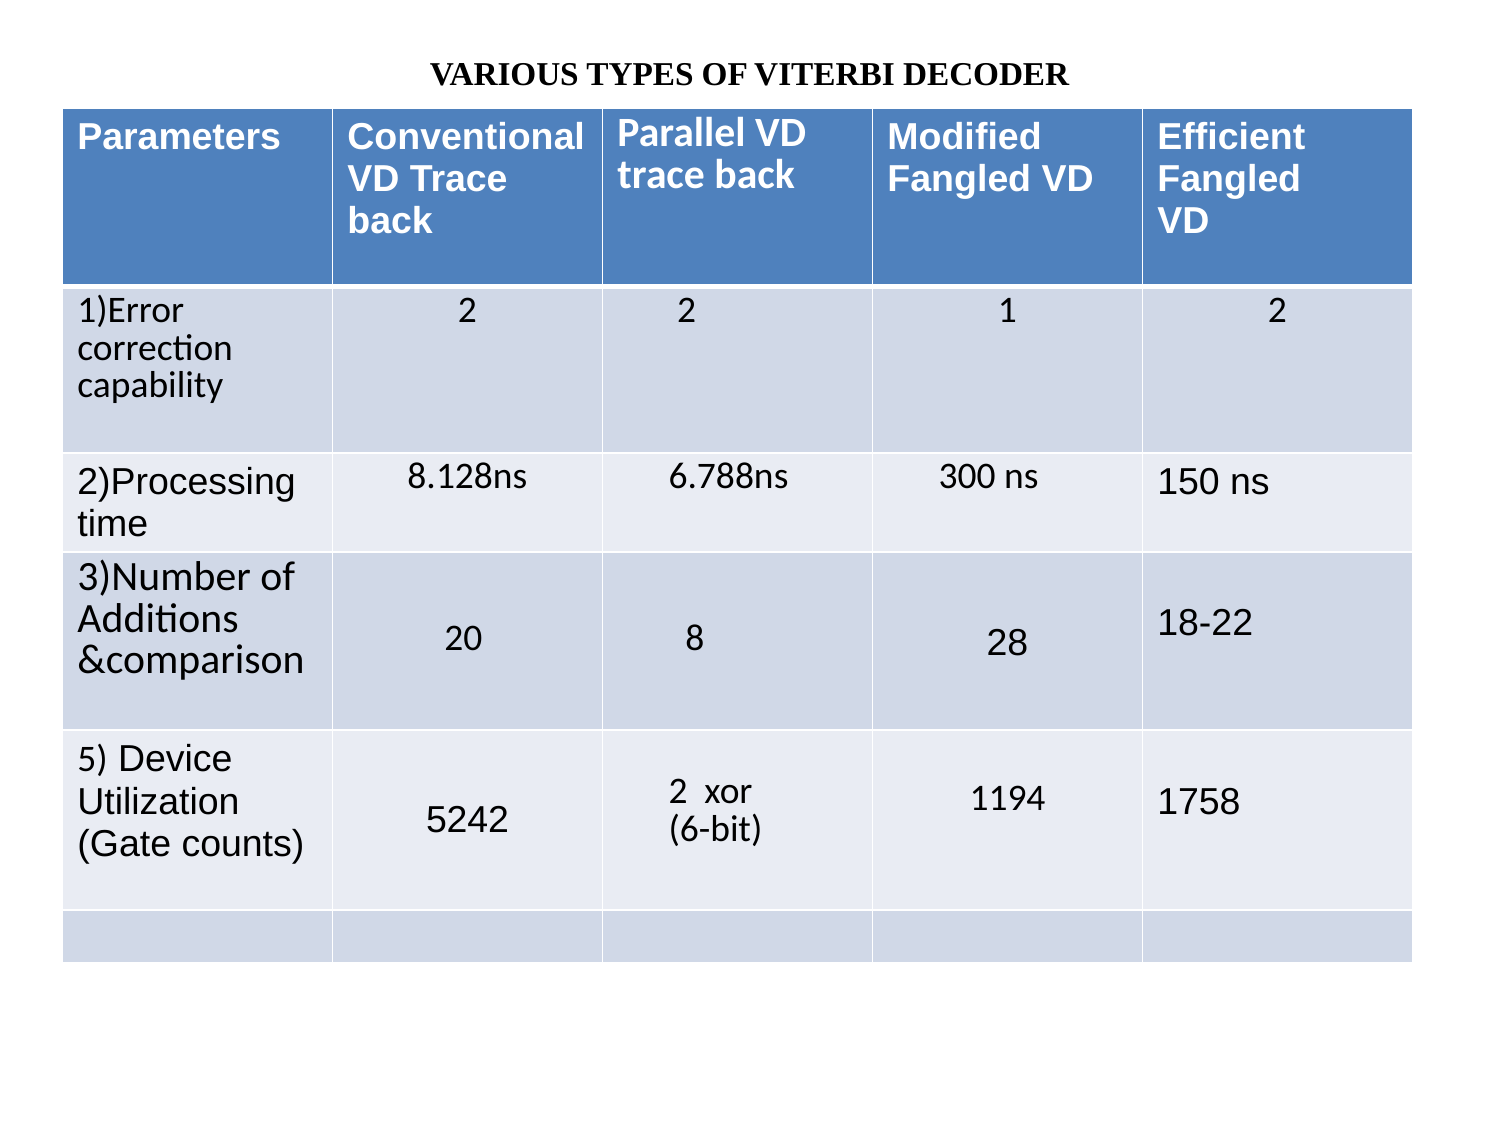

# VARIOUS TYPES OF VITERBI DECODER
| Parameters | Conventional VD Trace back | Parallel VD trace back | Modified Fangled VD | Efficient Fangled VD |
| --- | --- | --- | --- | --- |
| 1)Error correction capability | 2 | 2 | 1 | 2 |
| 2)Processing time | 8.128ns | 6.788ns | 300 ns | 150 ns |
| 3)Number of Additions &comparison | 20 | 8 | 28 | 18-22 |
| 5) Device Utilization (Gate counts) | 5242 | 2 xor (6-bit) | 1194 | 1758 |
|  |  |  |  |  |